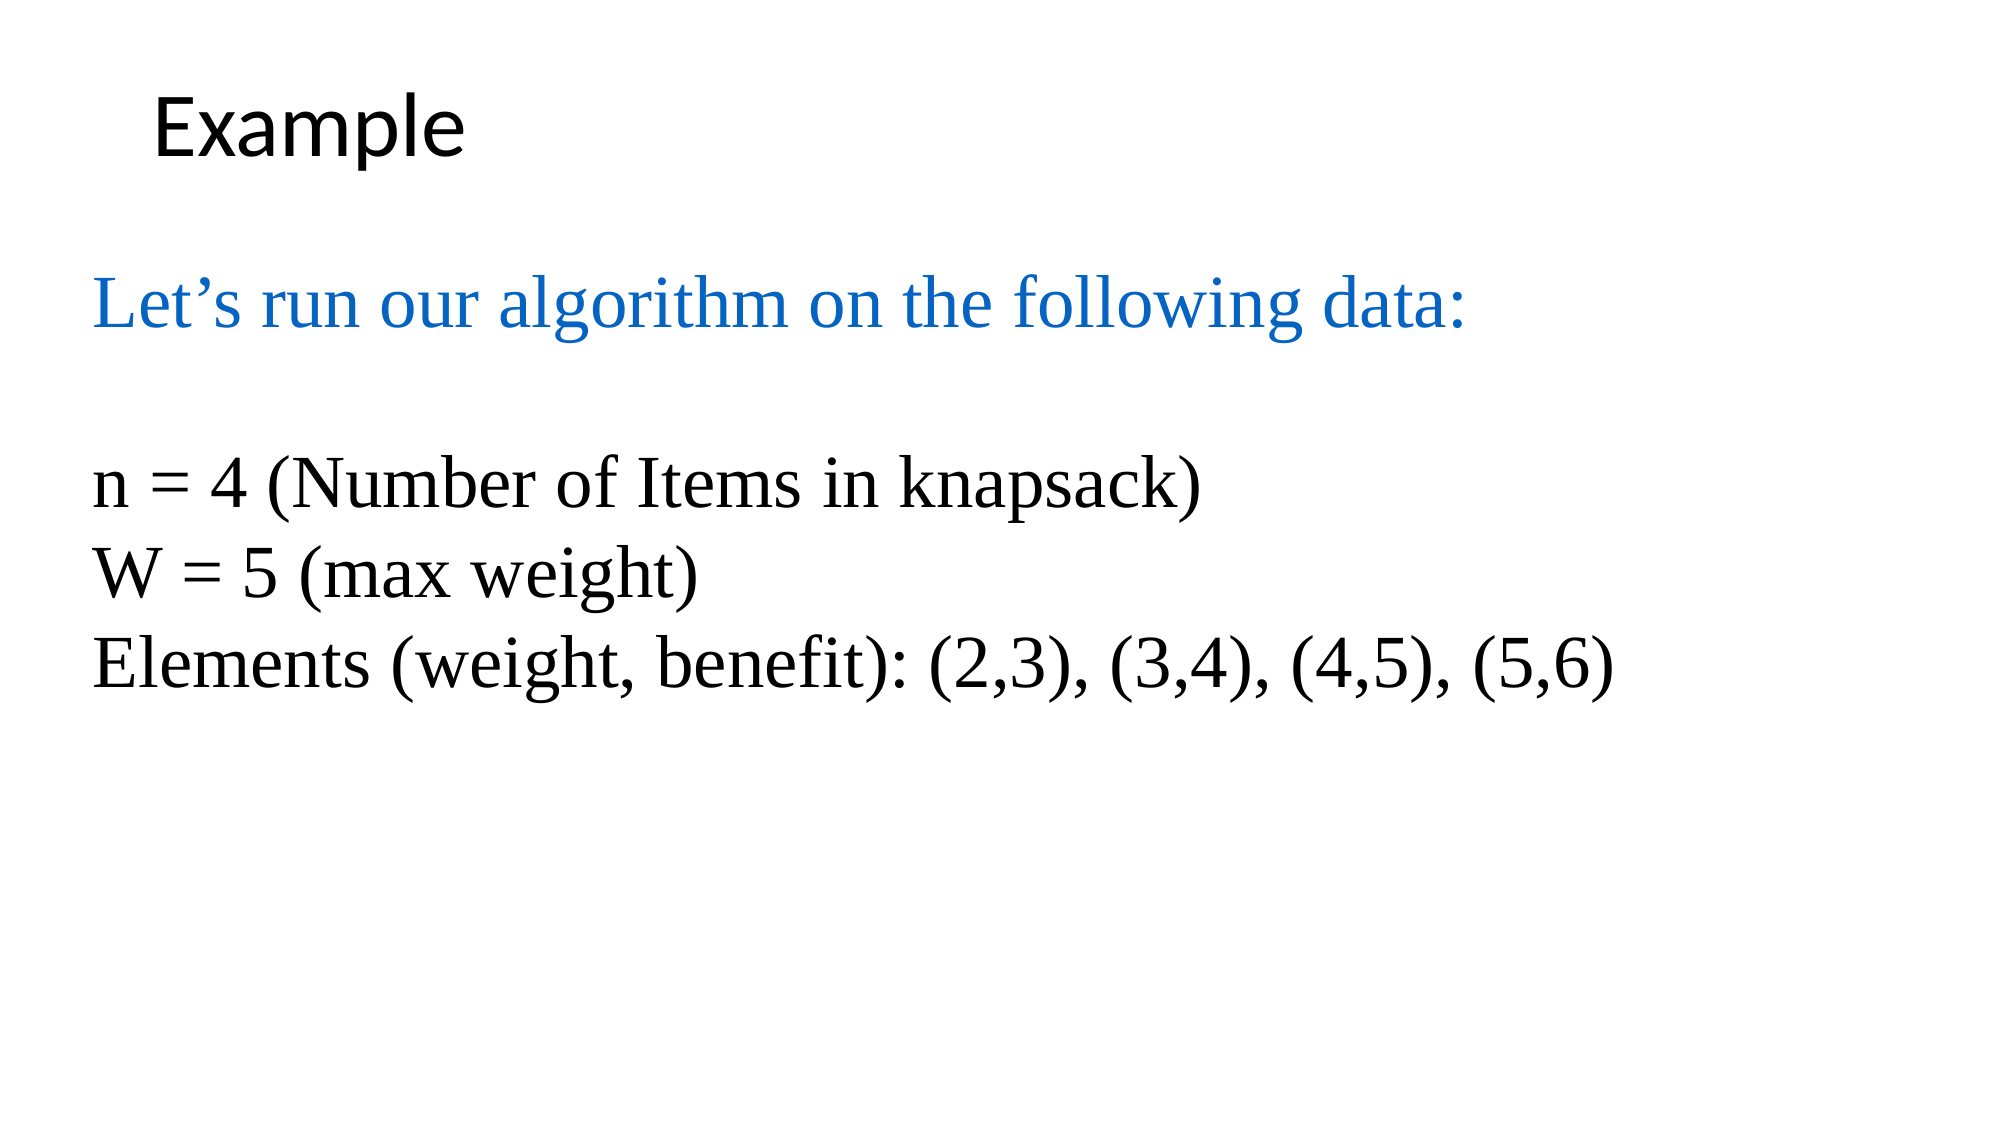

# Example
Let’s run our algorithm on the following data:

n = 4 (Number of Items in knapsack)
W = 5 (max weight)
Elements (weight, benefit): (2,3), (3,4), (4,5), (5,6)